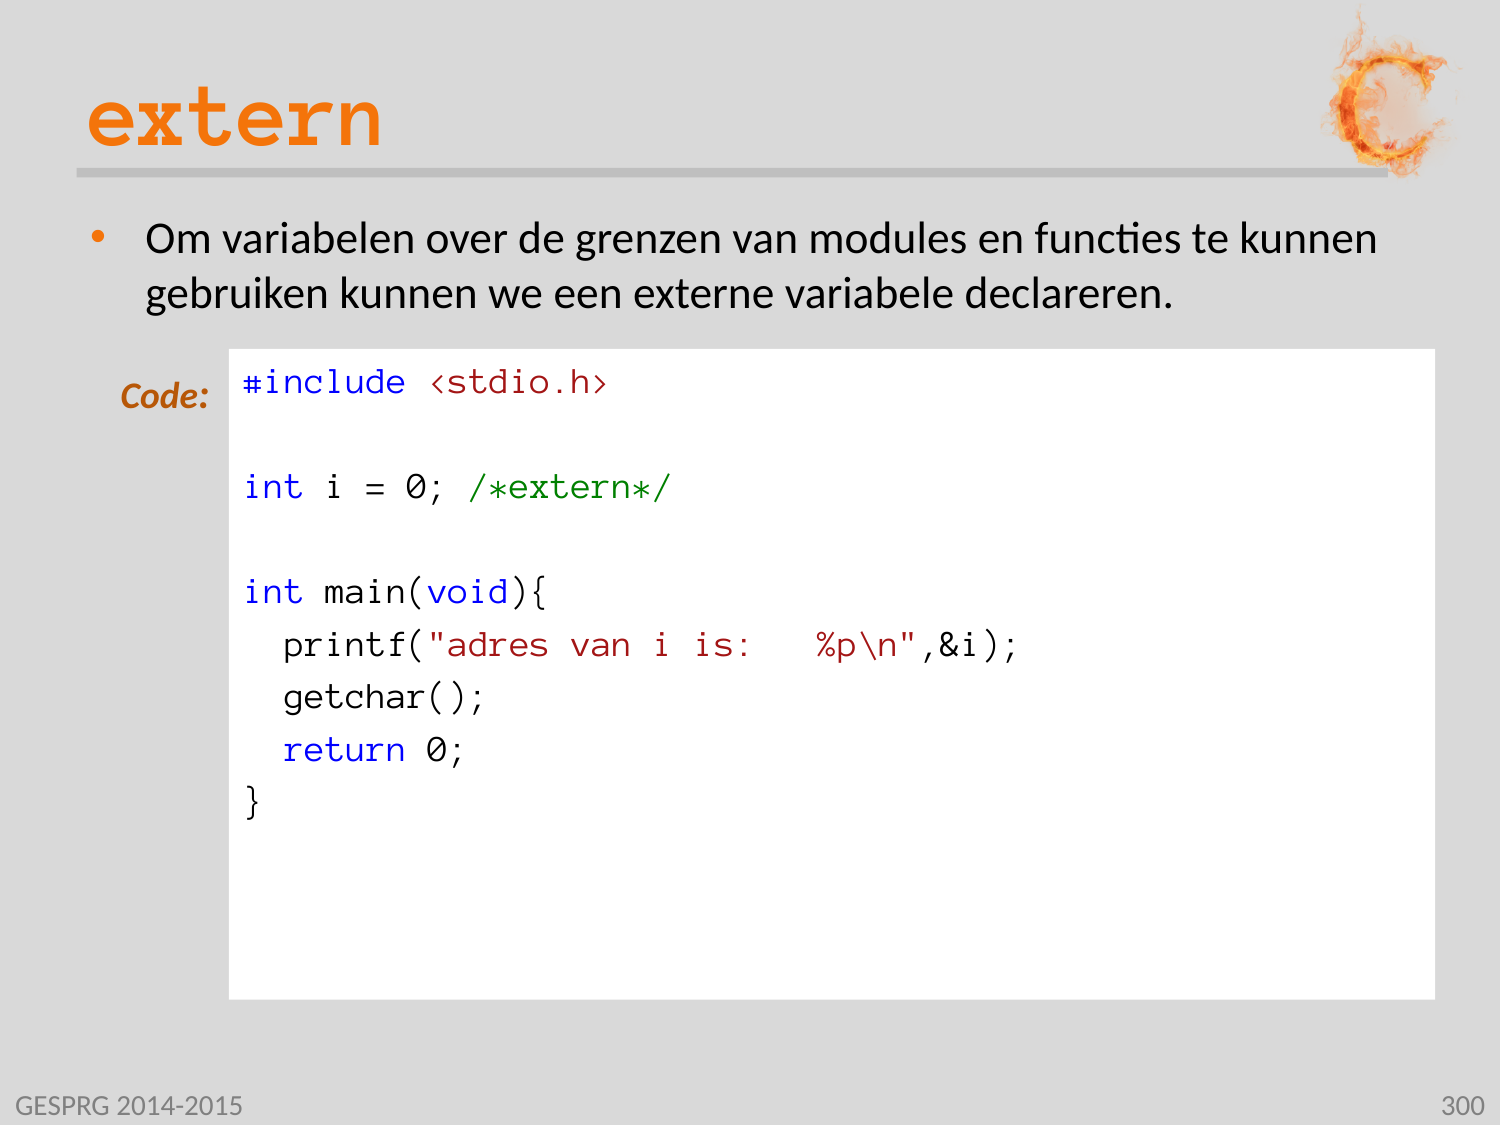

# extern
Om variabelen over de grenzen van modules en functies te kunnen gebruiken kunnen we een externe variabele declareren.
#include <stdio.h>

int i = 0; /*extern*/

int main(void){
  printf("adres van i is:   %p\n",&i);
  getchar();
  return 0;
}

GESPRG 2014-2015
300